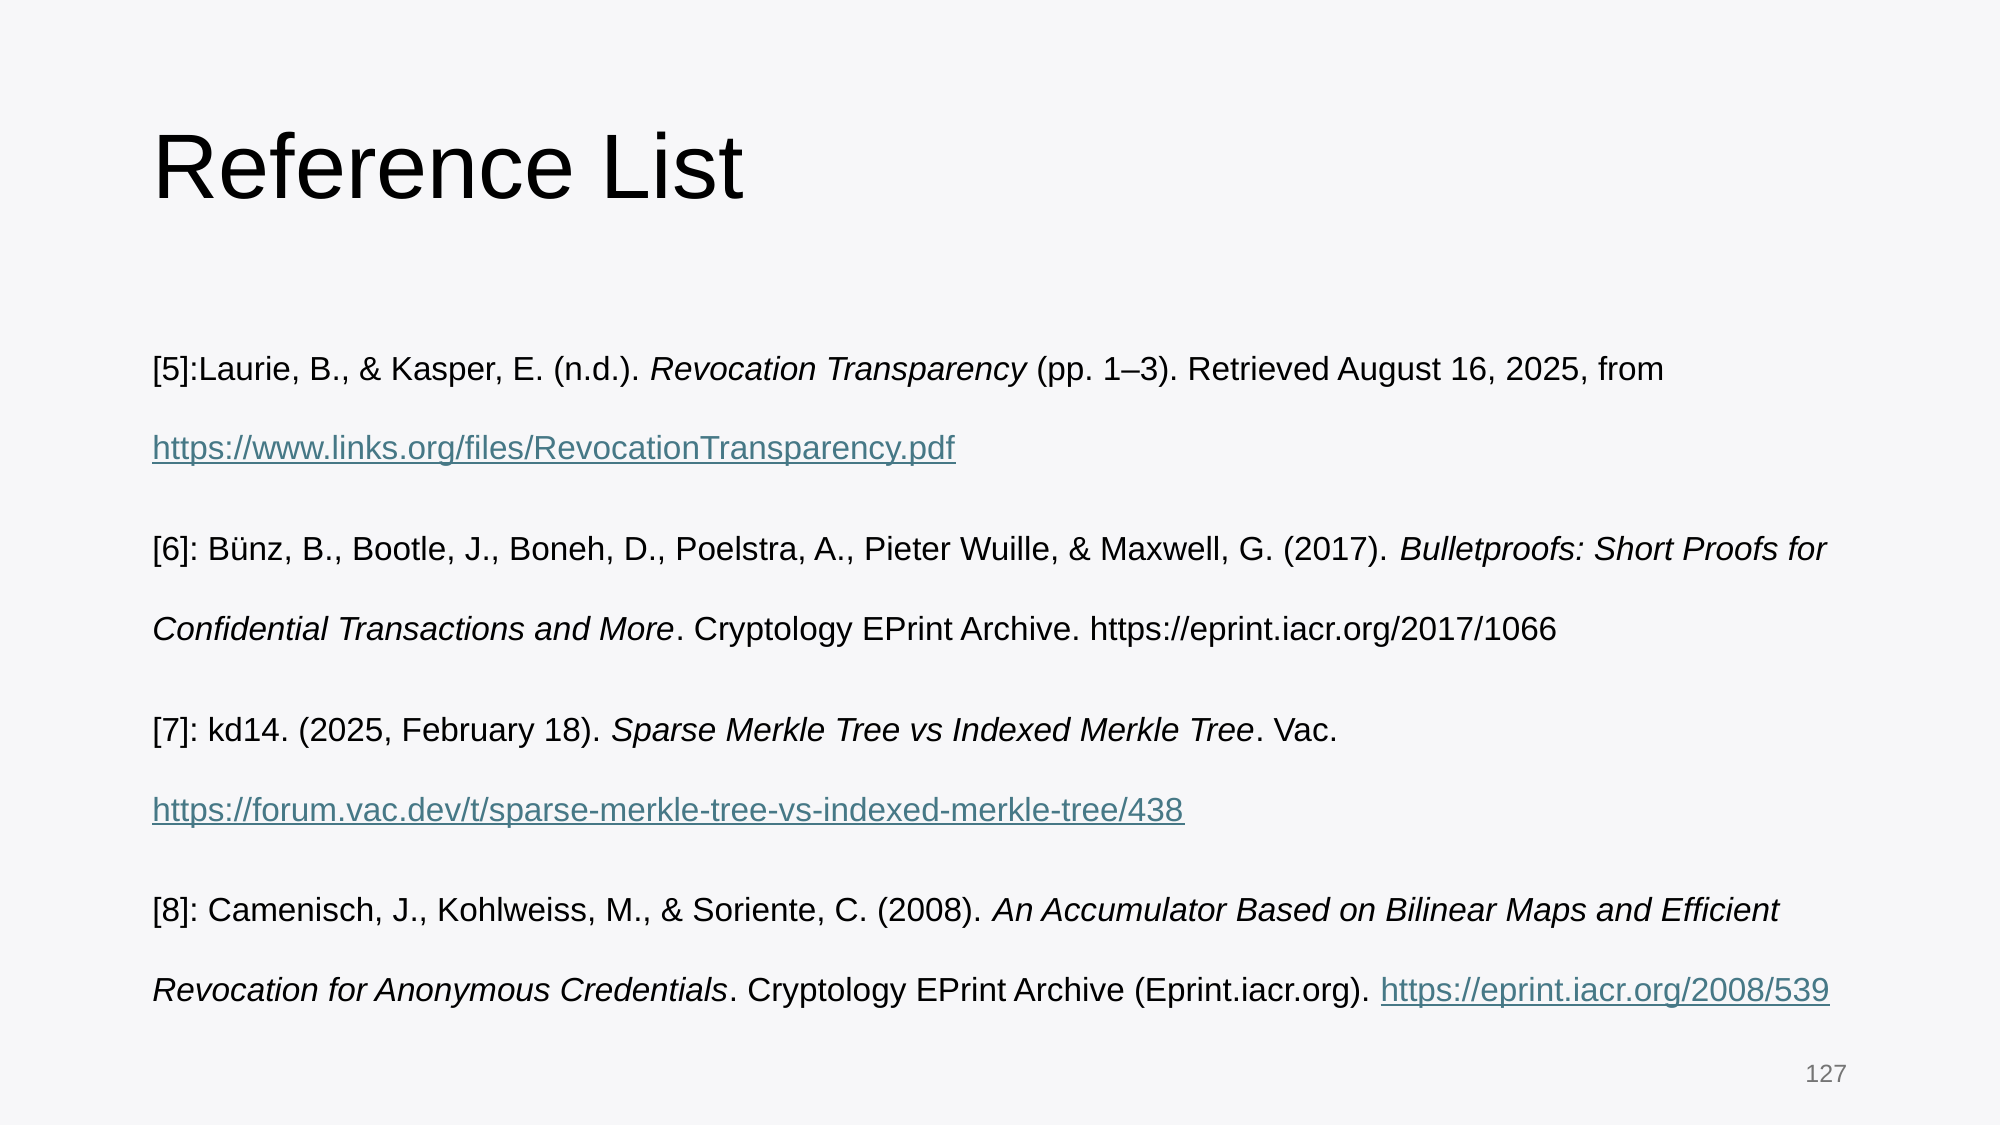

# Reference List
[5]:Laurie, B., & Kasper, E. (n.d.). Revocation Transparency (pp. 1–3). Retrieved August 16, 2025, from https://www.links.org/files/RevocationTransparency.pdf
[6]: Bünz, B., Bootle, J., Boneh, D., Poelstra, A., Pieter Wuille, & Maxwell, G. (2017). Bulletproofs: Short Proofs for Confidential Transactions and More. Cryptology EPrint Archive. https://eprint.iacr.org/2017/1066
[7]: kd14. (2025, February 18). Sparse Merkle Tree vs Indexed Merkle Tree. Vac. https://forum.vac.dev/t/sparse-merkle-tree-vs-indexed-merkle-tree/438
[8]: Camenisch, J., Kohlweiss, M., & Soriente, C. (2008). An Accumulator Based on Bilinear Maps and Efficient Revocation for Anonymous Credentials. Cryptology EPrint Archive (Eprint.iacr.org). https://eprint.iacr.org/2008/539
127